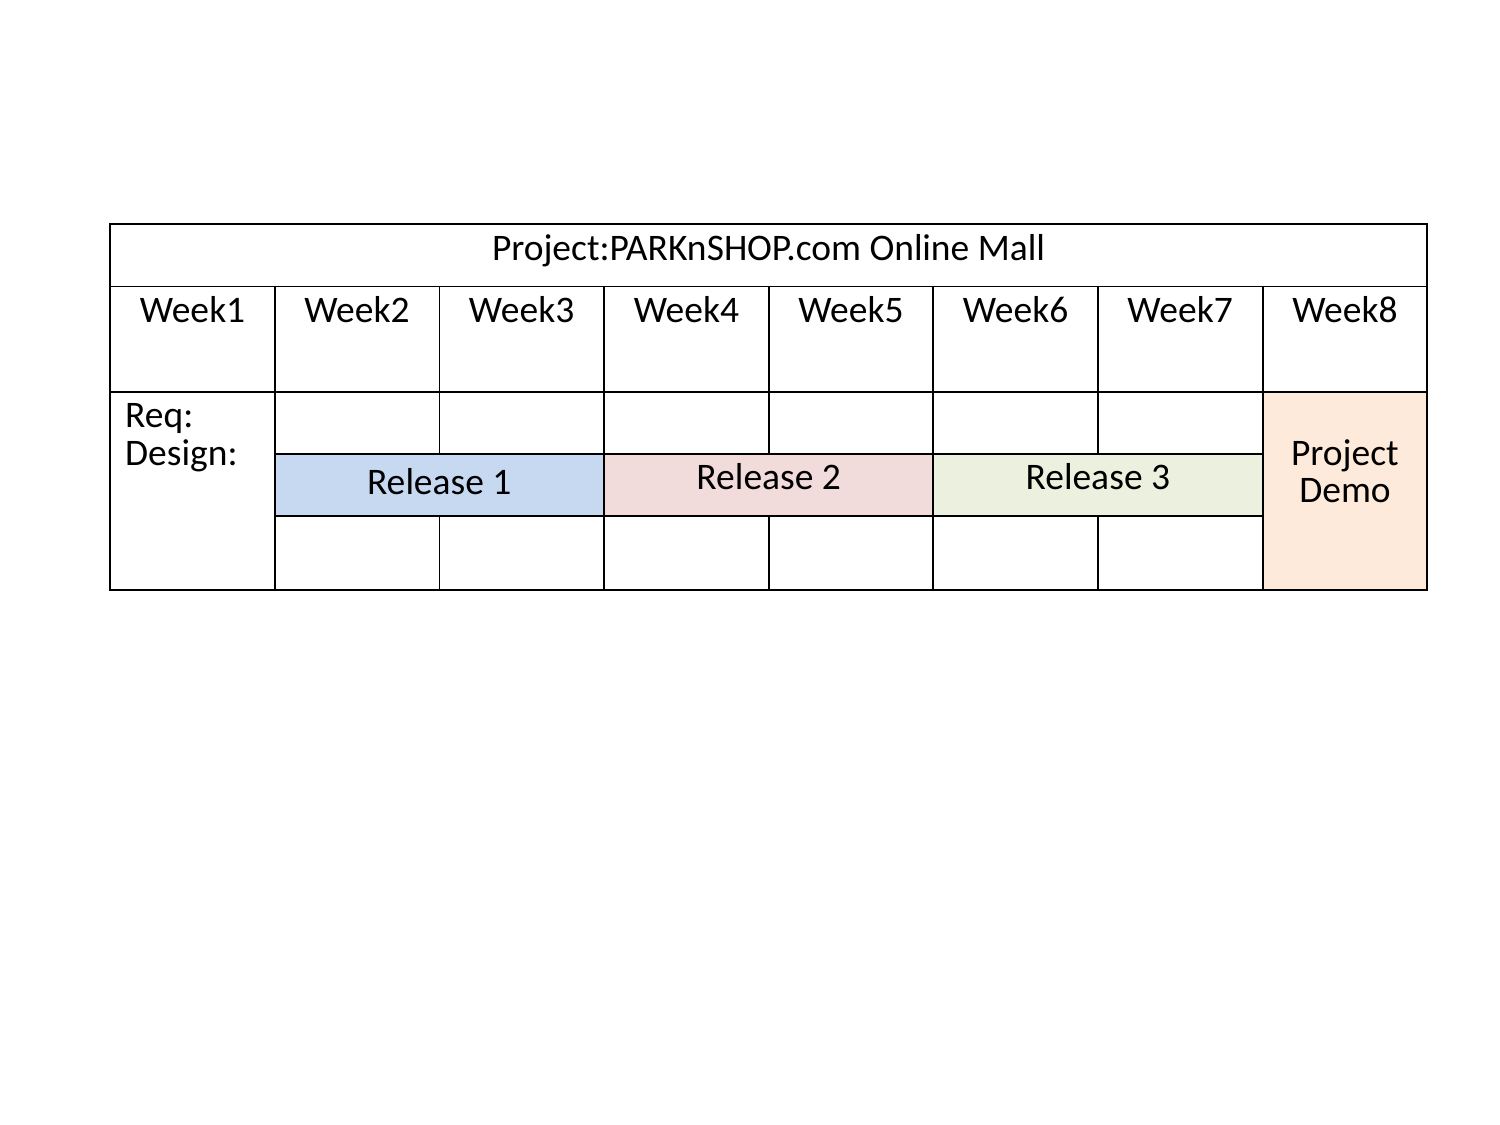

| Project:PARKnSHOP.com Online Mall |  |  |  |  |  |  |  |
| --- | --- | --- | --- | --- | --- | --- | --- |
| Week1 | Week2 | Week3 | Week4 | Week5 | Week6 | Week7 | Week8 |
| Req: Design: |  |  |  |  |  |  | Project Demo |
|  | Release 1 |  | Release 2 |  | Release 3 |  |  |
|  |  |  |  |  |  |  |  |